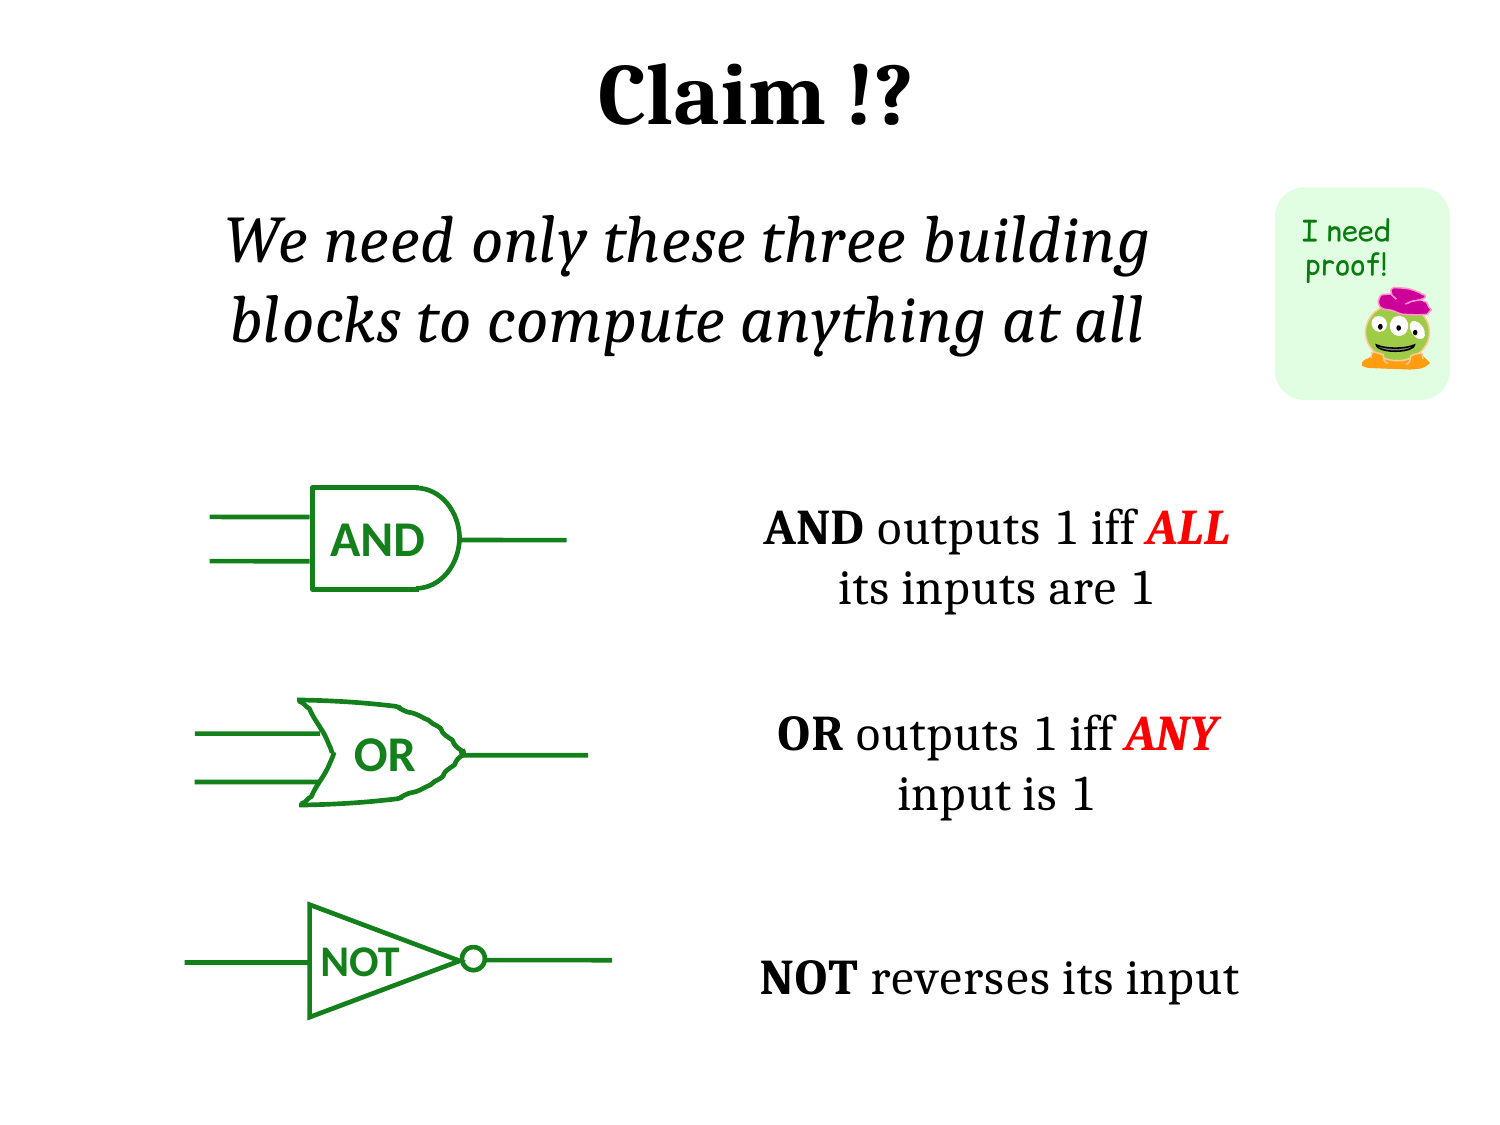

Claim !?
We need only these three building blocks to compute anything at all

I need proof!

AND outputs 1 iff ALL its inputs are 1

AND

OR outputs 1 iff ANY input is 1

OR

NOT
NOT reverses its input